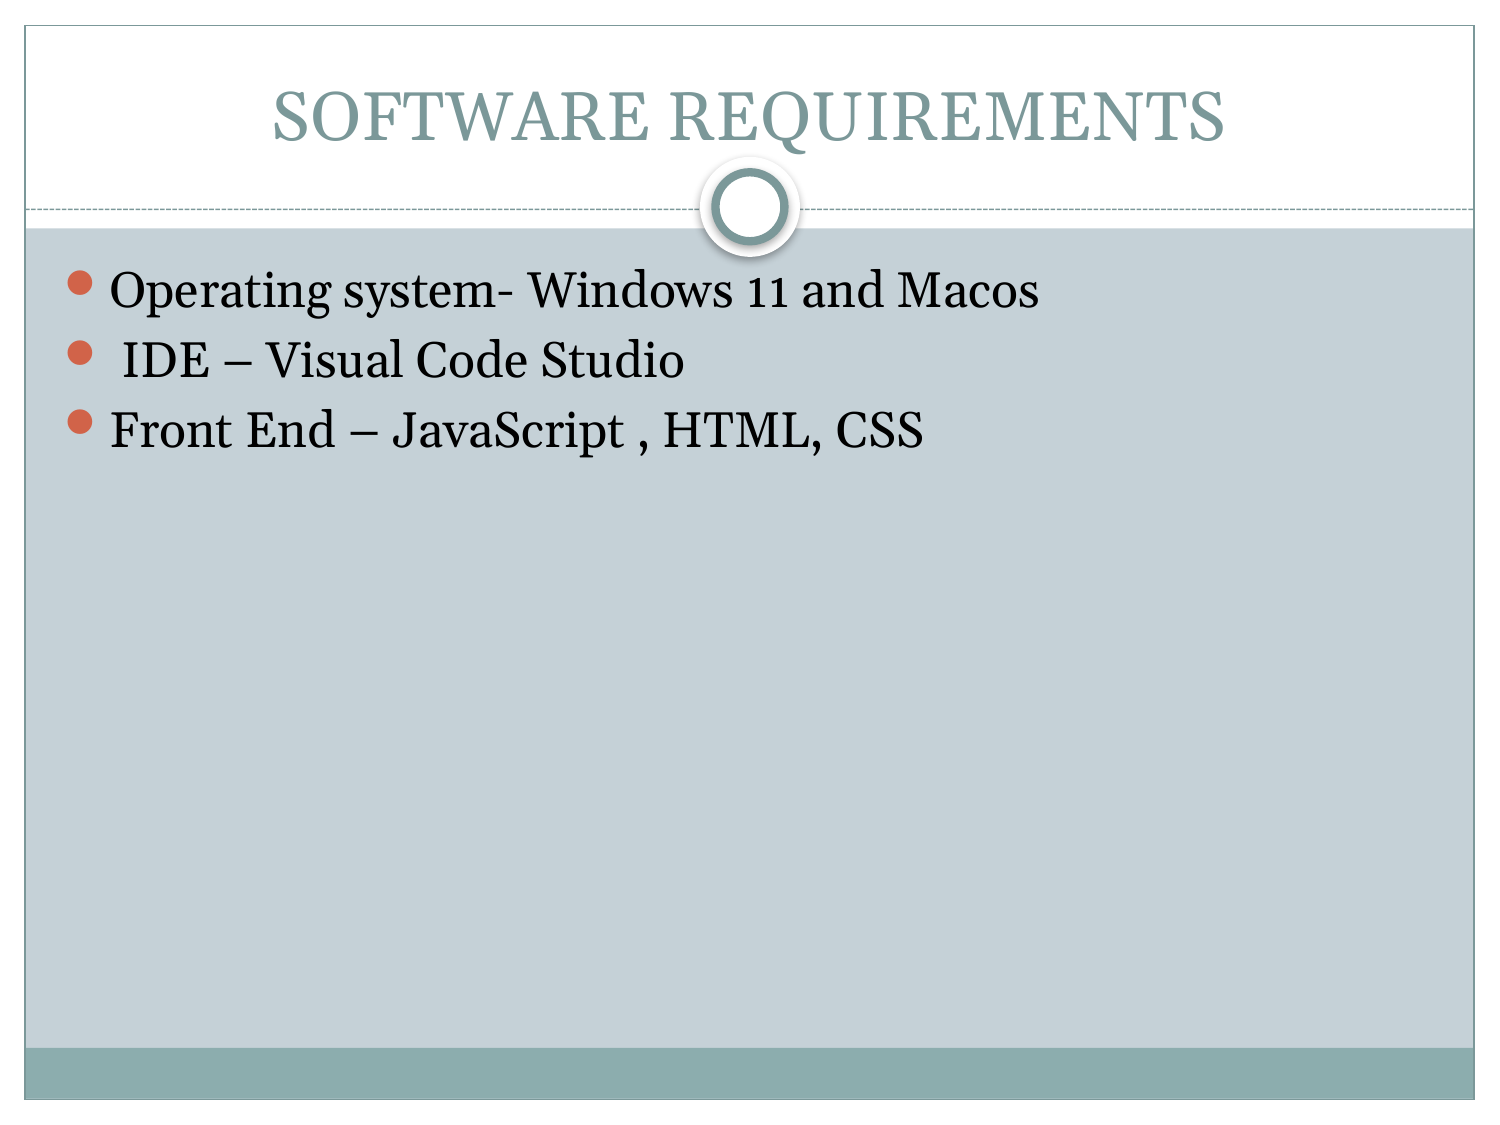

# SOFTWARE REQUIREMENTS
Operating system- Windows 11 and Macos
 IDE – Visual Code Studio
Front End – JavaScript , HTML, CSS